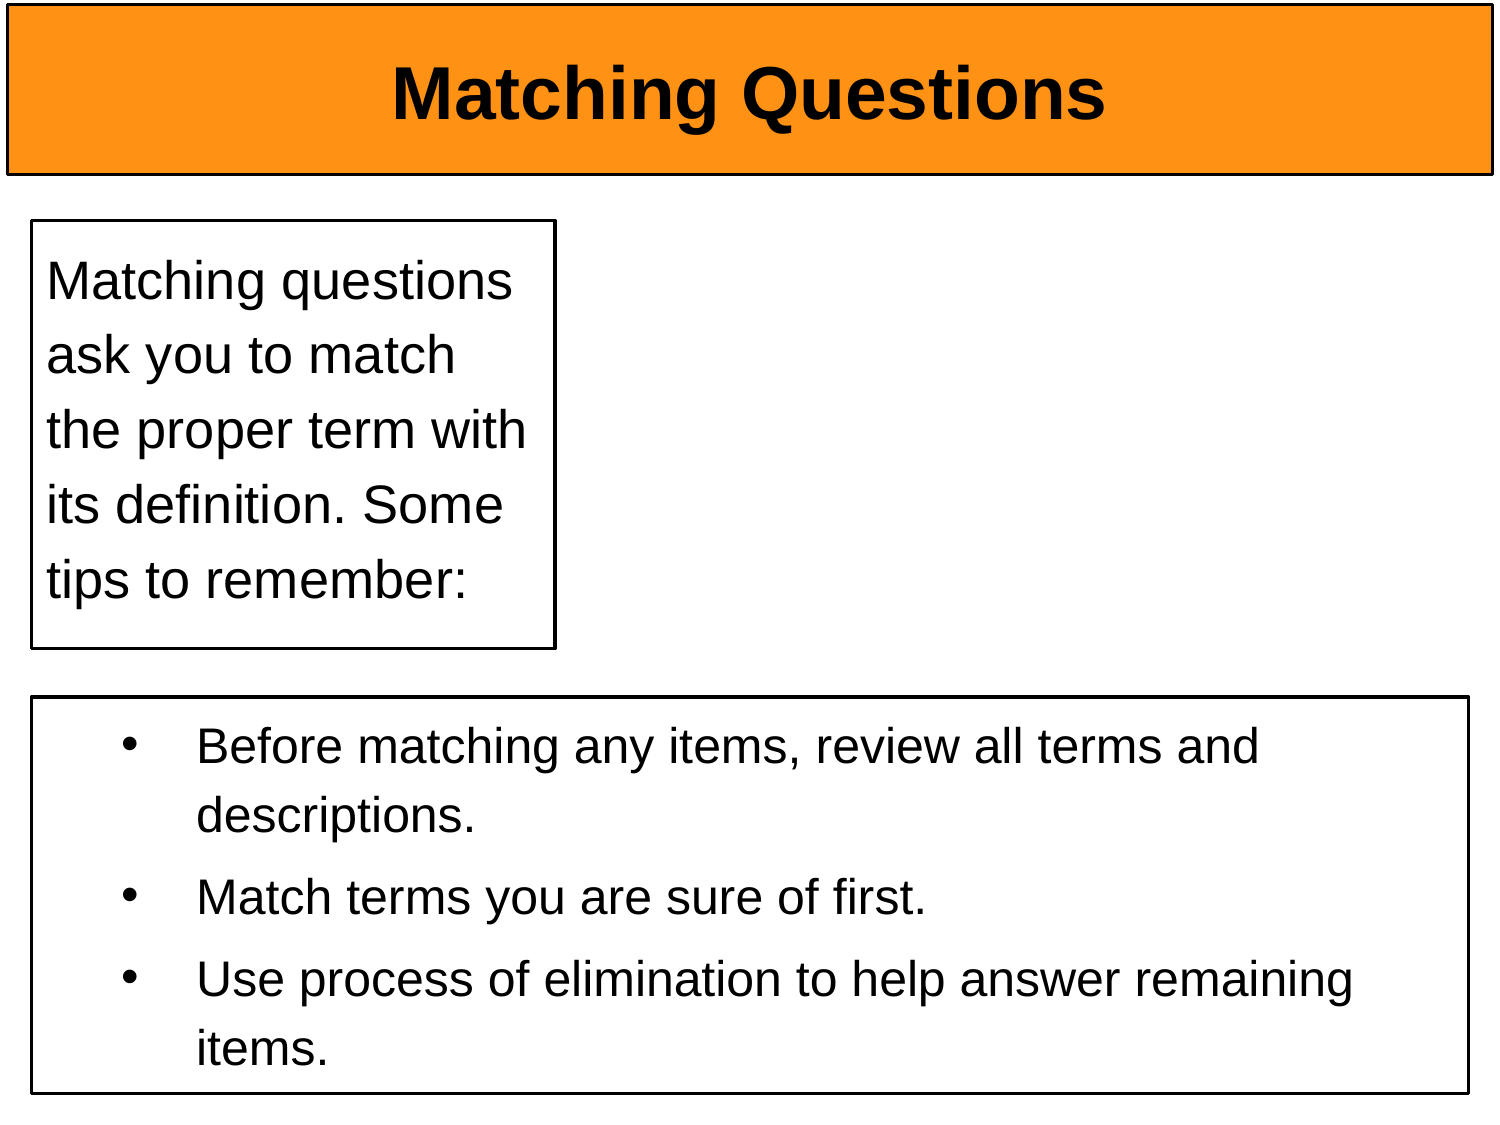

# Matching Questions
Matching questions ask you to match the proper term with its definition. Some tips to remember:

Before matching any items, review all terms and descriptions.
Match terms you are sure of first.
Use process of elimination to help answer remaining items.